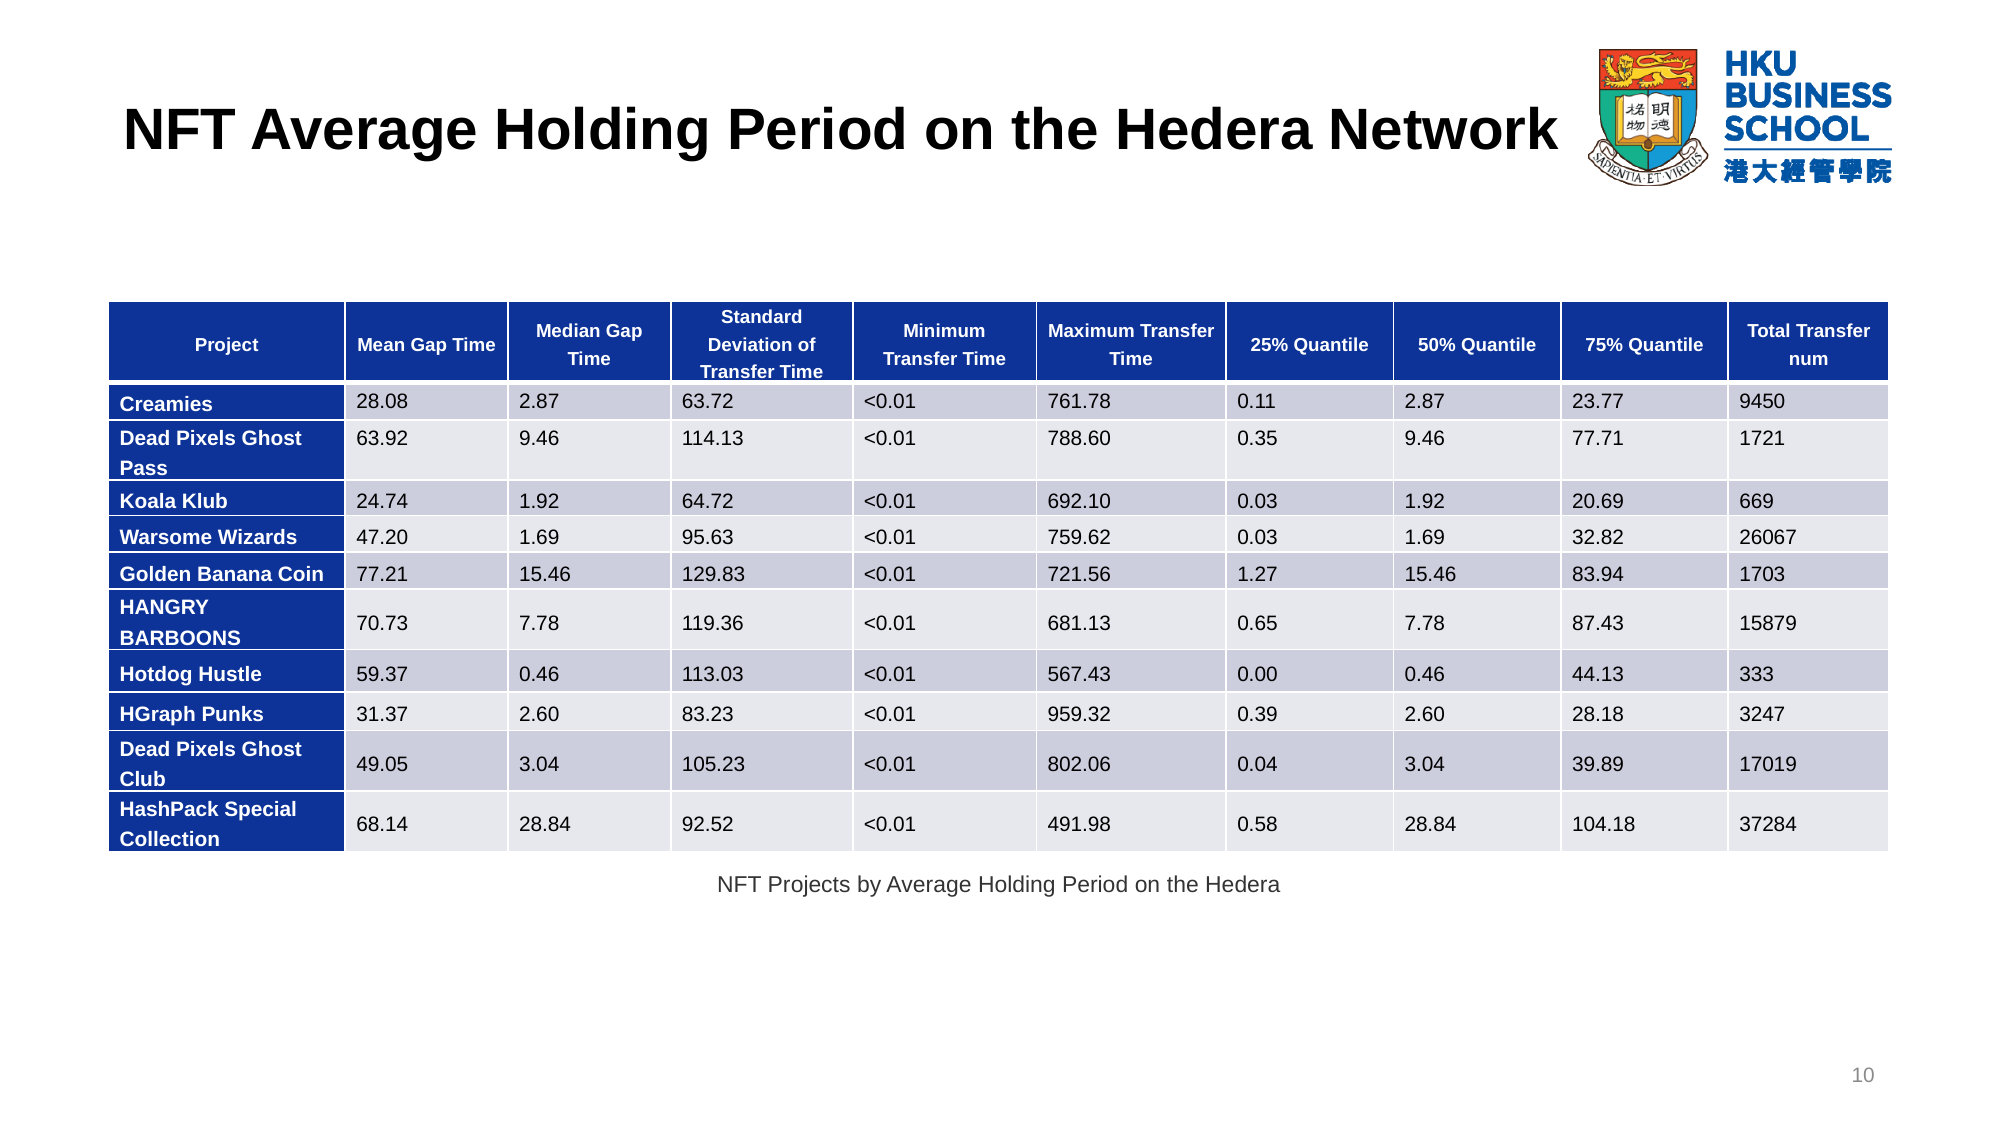

# NFT Average Holding Period on the Hedera Network
| Project | Mean Gap Time | Median Gap Time | Standard Deviation of Transfer Time | Minimum Transfer Time | Maximum Transfer Time | 25% Quantile | 50% Quantile | 75% Quantile | Total Transfer num |
| --- | --- | --- | --- | --- | --- | --- | --- | --- | --- |
| Creamies | 28.08 | 2.87 | 63.72 | <0.01 | 761.78 | 0.11 | 2.87 | 23.77 | 9450 |
| Dead Pixels Ghost Pass | 63.92 | 9.46 | 114.13 | <0.01 | 788.60 | 0.35 | 9.46 | 77.71 | 1721 |
| Koala Klub | 24.74 | 1.92 | 64.72 | <0.01 | 692.10 | 0.03 | 1.92 | 20.69 | 669 |
| Warsome Wizards | 47.20 | 1.69 | 95.63 | <0.01 | 759.62 | 0.03 | 1.69 | 32.82 | 26067 |
| Golden Banana Coin | 77.21 | 15.46 | 129.83 | <0.01 | 721.56 | 1.27 | 15.46 | 83.94 | 1703 |
| HANGRY BARBOONS | 70.73 | 7.78 | 119.36 | <0.01 | 681.13 | 0.65 | 7.78 | 87.43 | 15879 |
| Hotdog Hustle | 59.37 | 0.46 | 113.03 | <0.01 | 567.43 | 0.00 | 0.46 | 44.13 | 333 |
| HGraph Punks | 31.37 | 2.60 | 83.23 | <0.01 | 959.32 | 0.39 | 2.60 | 28.18 | 3247 |
| Dead Pixels Ghost Club | 49.05 | 3.04 | 105.23 | <0.01 | 802.06 | 0.04 | 3.04 | 39.89 | 17019 |
| HashPack Special Collection | 68.14 | 28.84 | 92.52 | <0.01 | 491.98 | 0.58 | 28.84 | 104.18 | 37284 |
NFT Projects by Average Holding Period on the Hedera
10